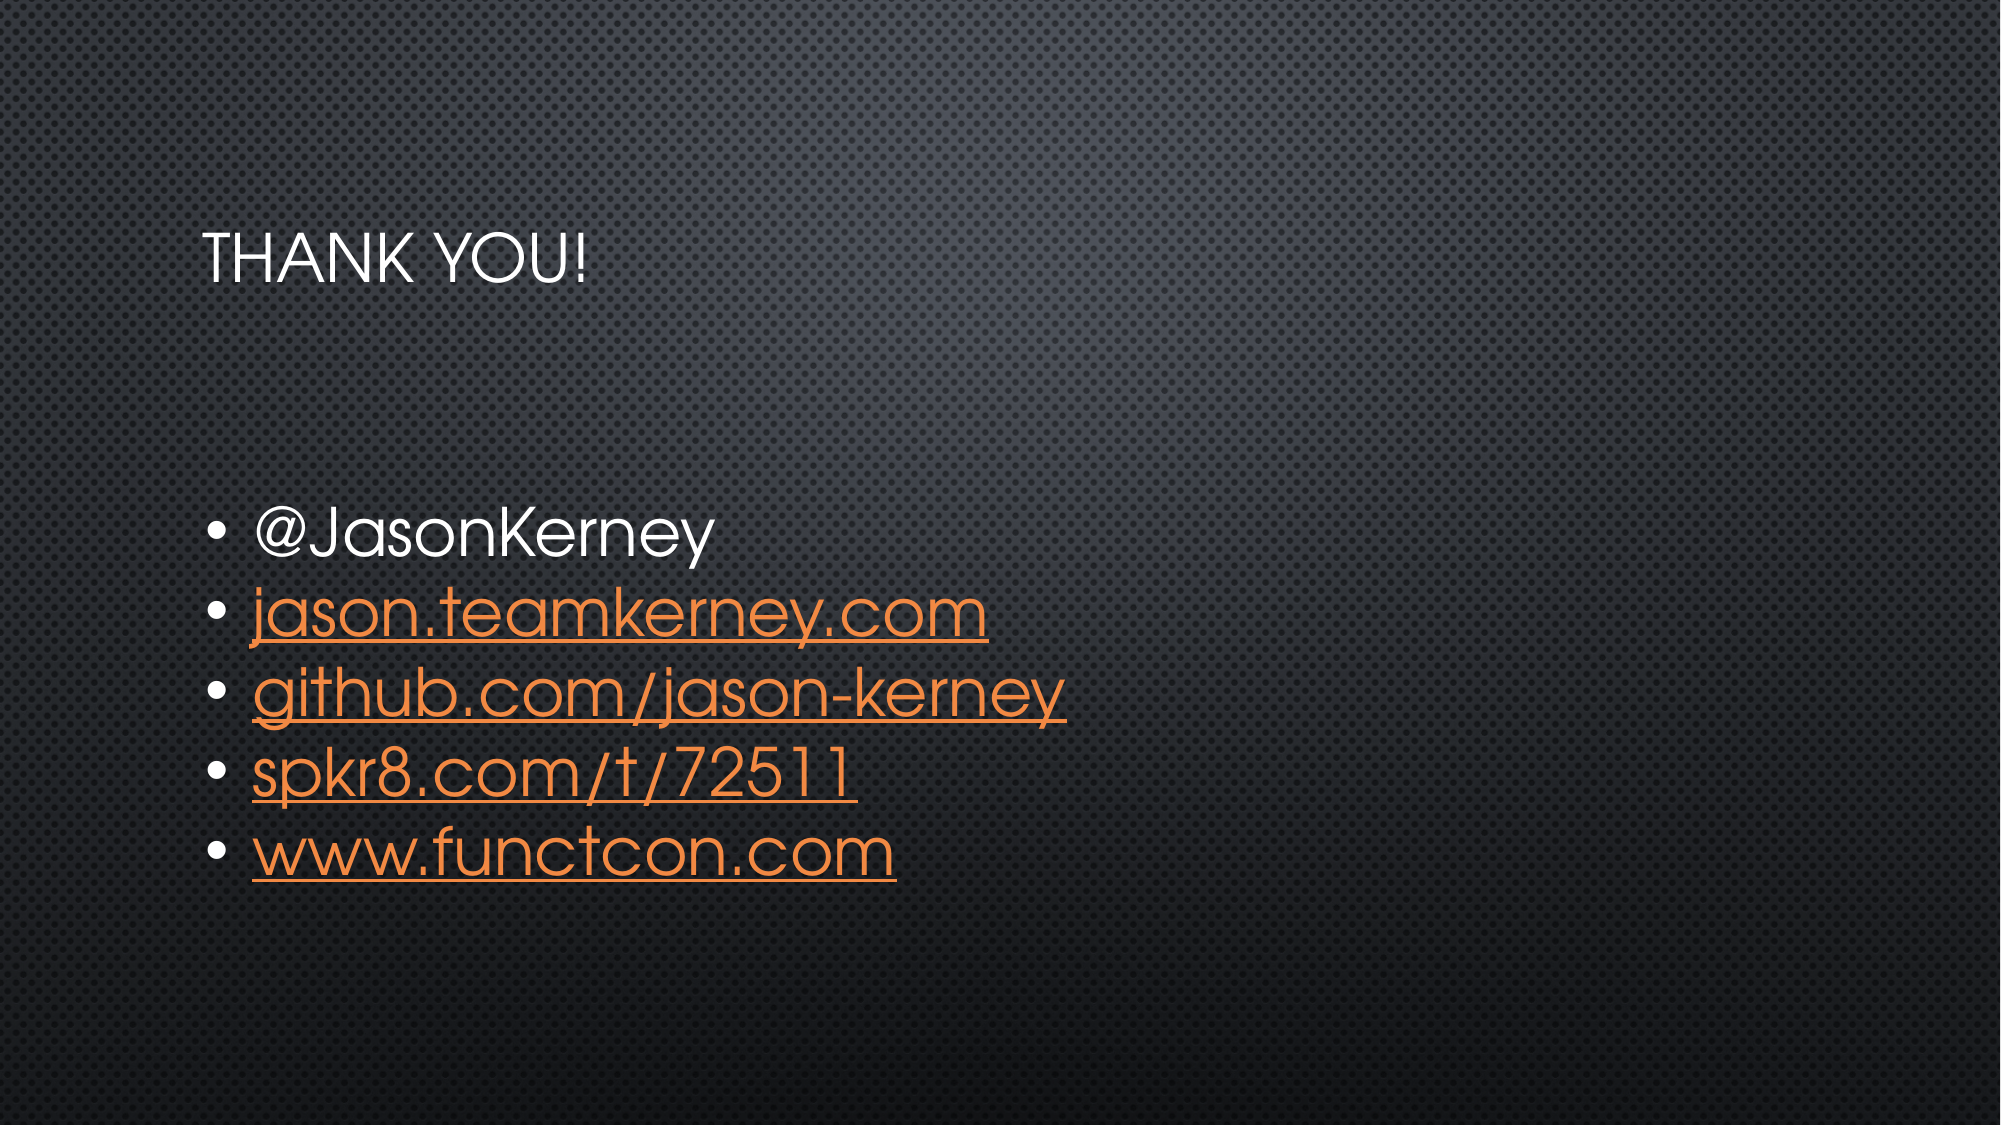

# Thank You!
@JasonKerney
jason.teamkerney.com
github.com/jason-kerney
spkr8.com/t/72511
www.functcon.com